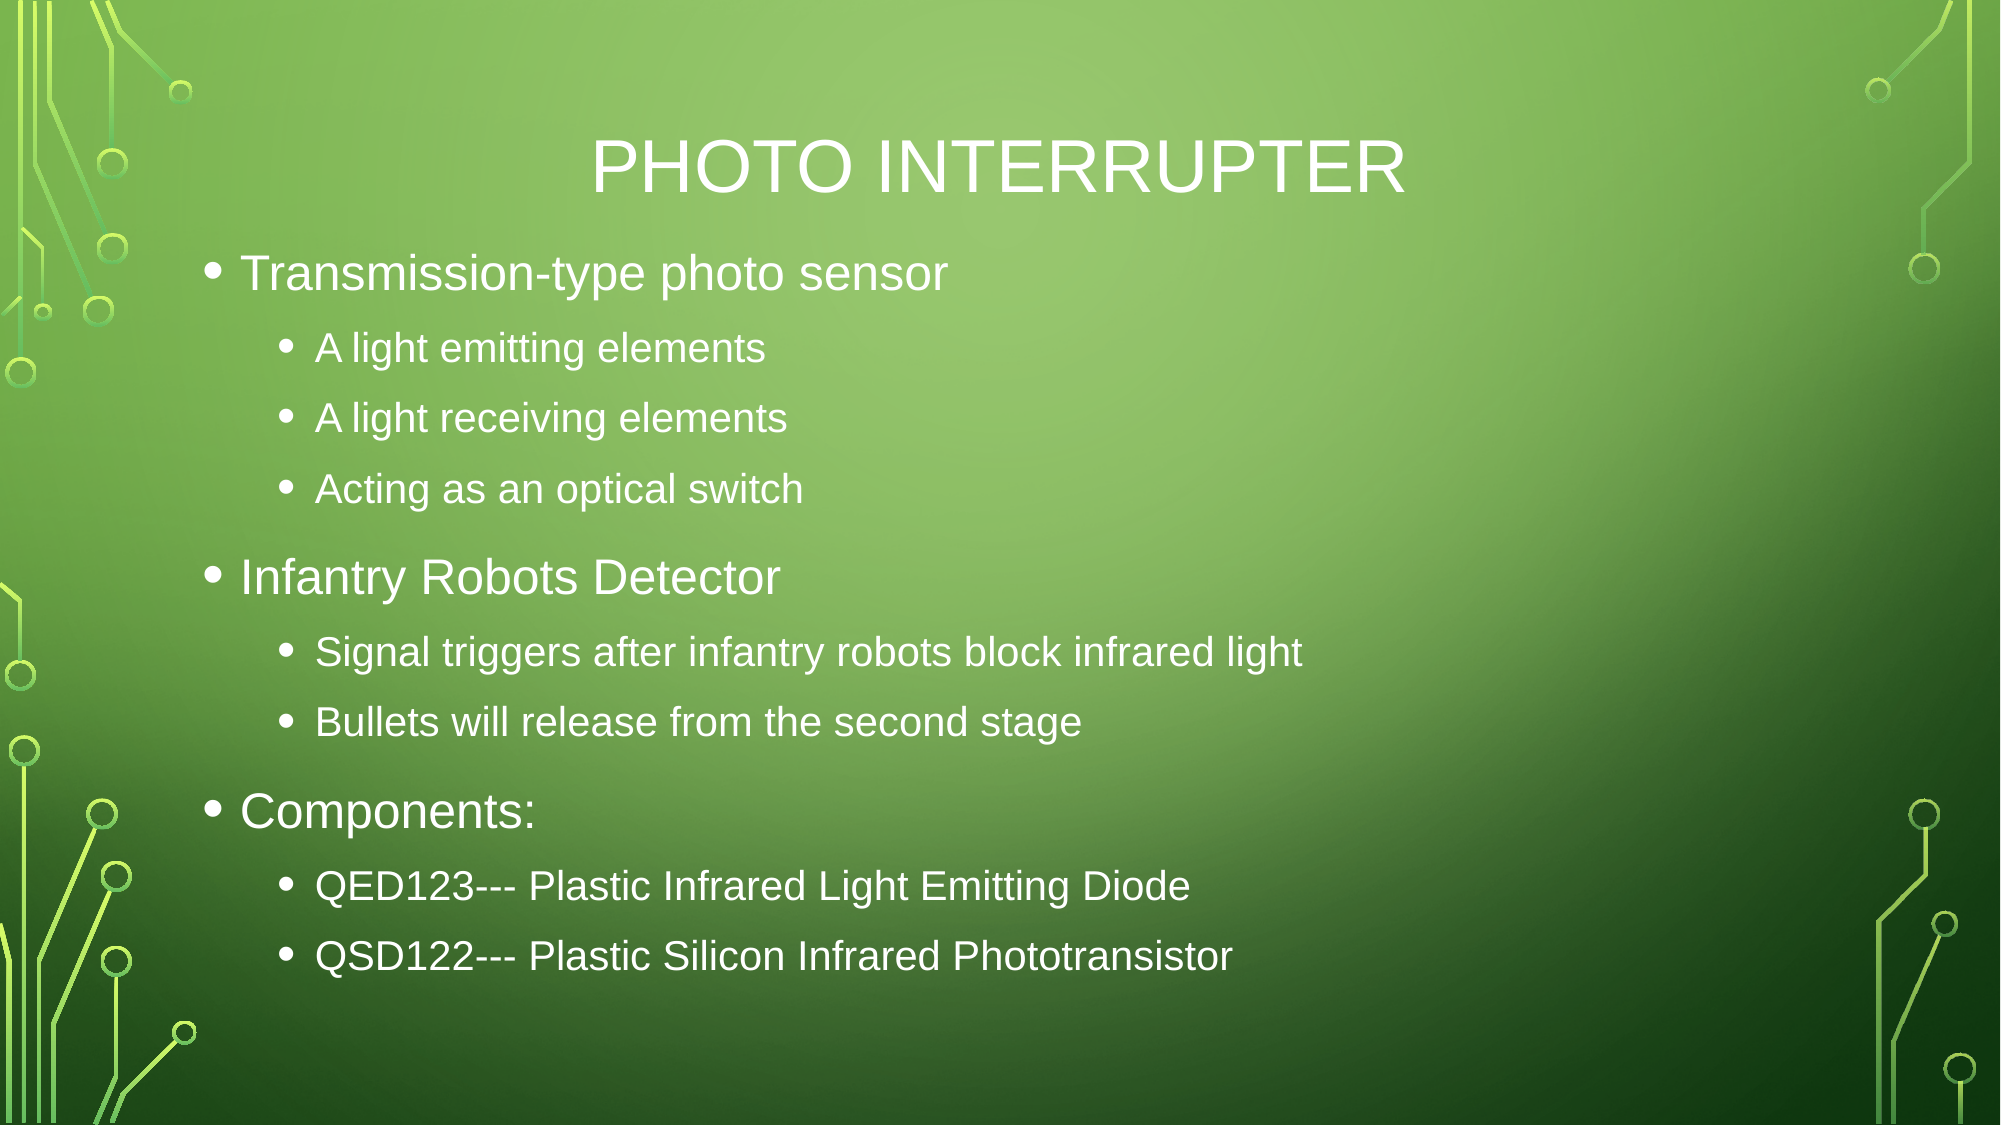

# Photo Interrupter
Transmission-type photo sensor
A light emitting elements
A light receiving elements
Acting as an optical switch
Infantry Robots Detector
Signal triggers after infantry robots block infrared light
Bullets will release from the second stage
Components:
QED123--- Plastic Infrared Light Emitting Diode
QSD122--- Plastic Silicon Infrared Phototransistor